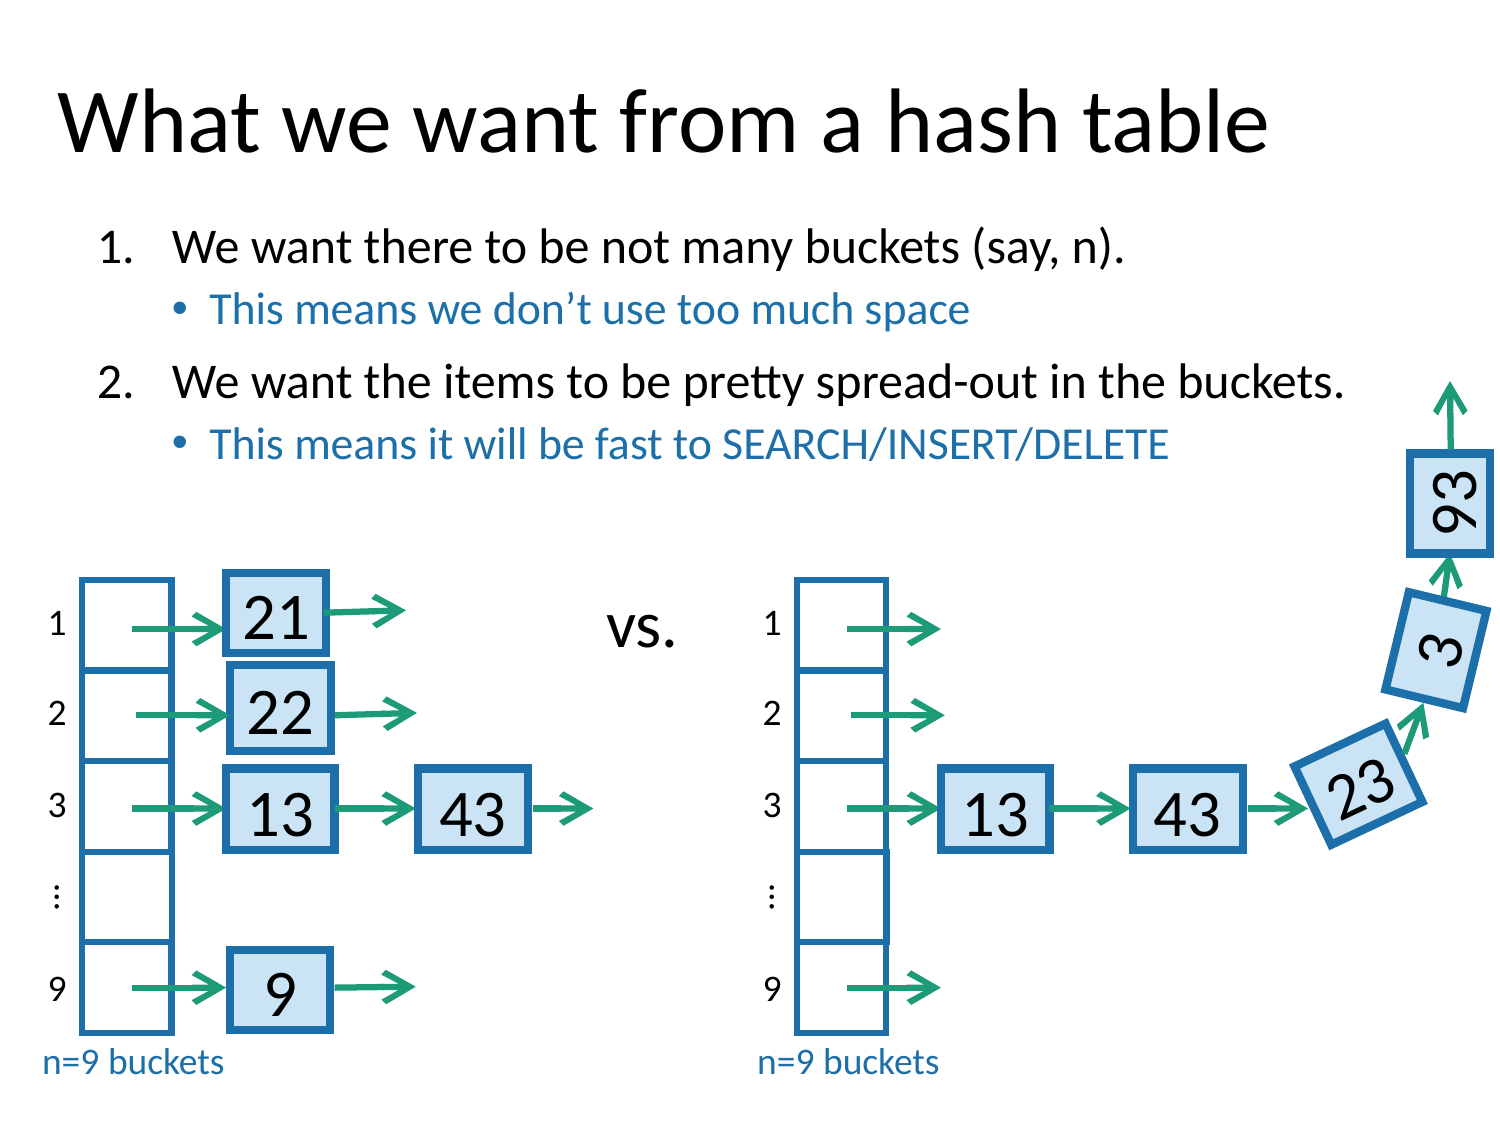

# What we want from a hash table
We want there to be not many buckets (say, n).
This means we don’t use too much space
We want the items to be pretty spread-out in the buckets.
This means it will be fast to SEARCH/INSERT/DELETE
93
21
vs.

n=9 buckets

n=9 buckets
1
1
3
22
2
2
23
13
43
13
43
3
3
…
…
9
9
9